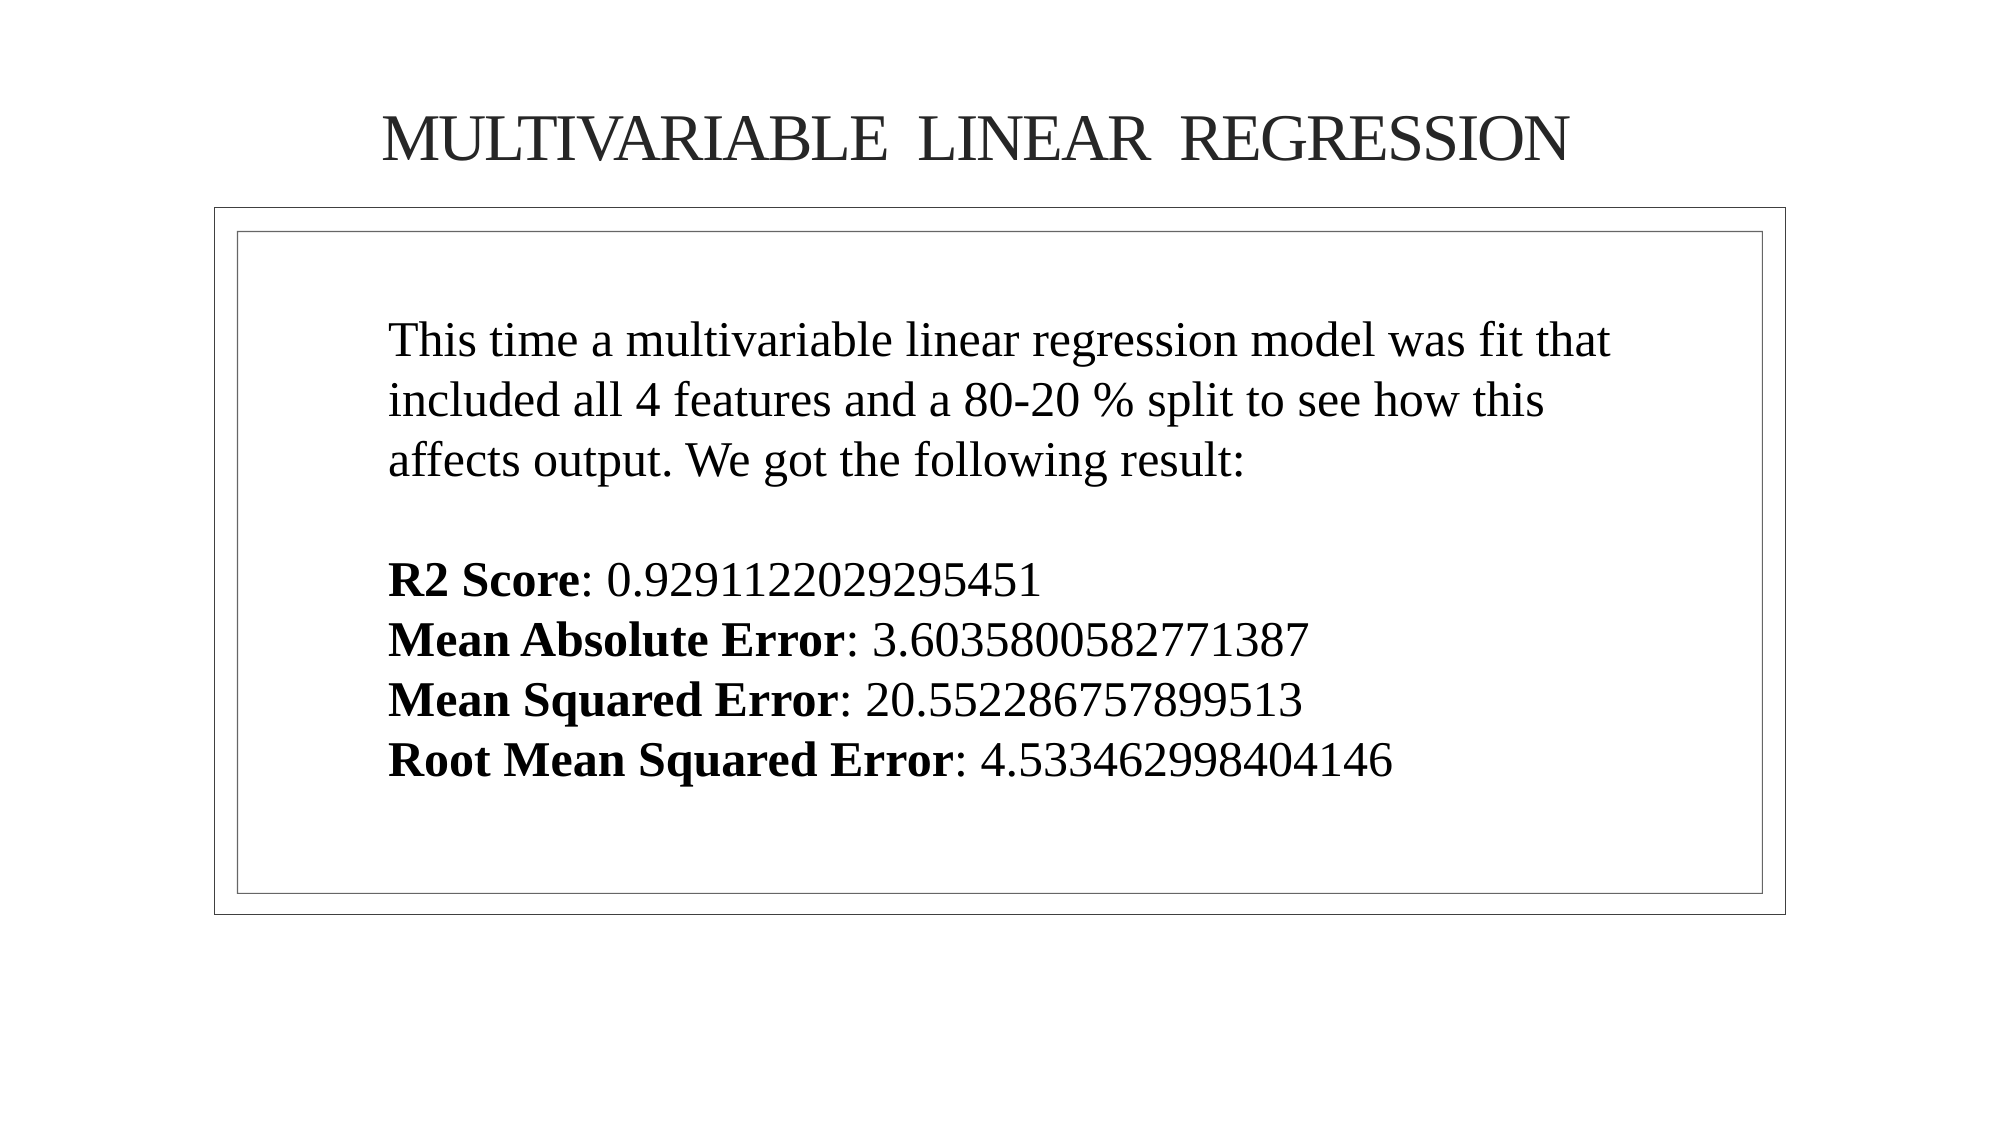

# Multivariable  Linear  Regression

This time a multivariable linear regression model was fit that included all 4 features and a 80-20 % split to see how this
affects output. We got the following result:

R2 Score: 0.9291122029295451
Mean Absolute Error: 3.6035800582771387
Mean Squared Error: 20.552286757899513
Root Mean Squared Error: 4.533462998404146